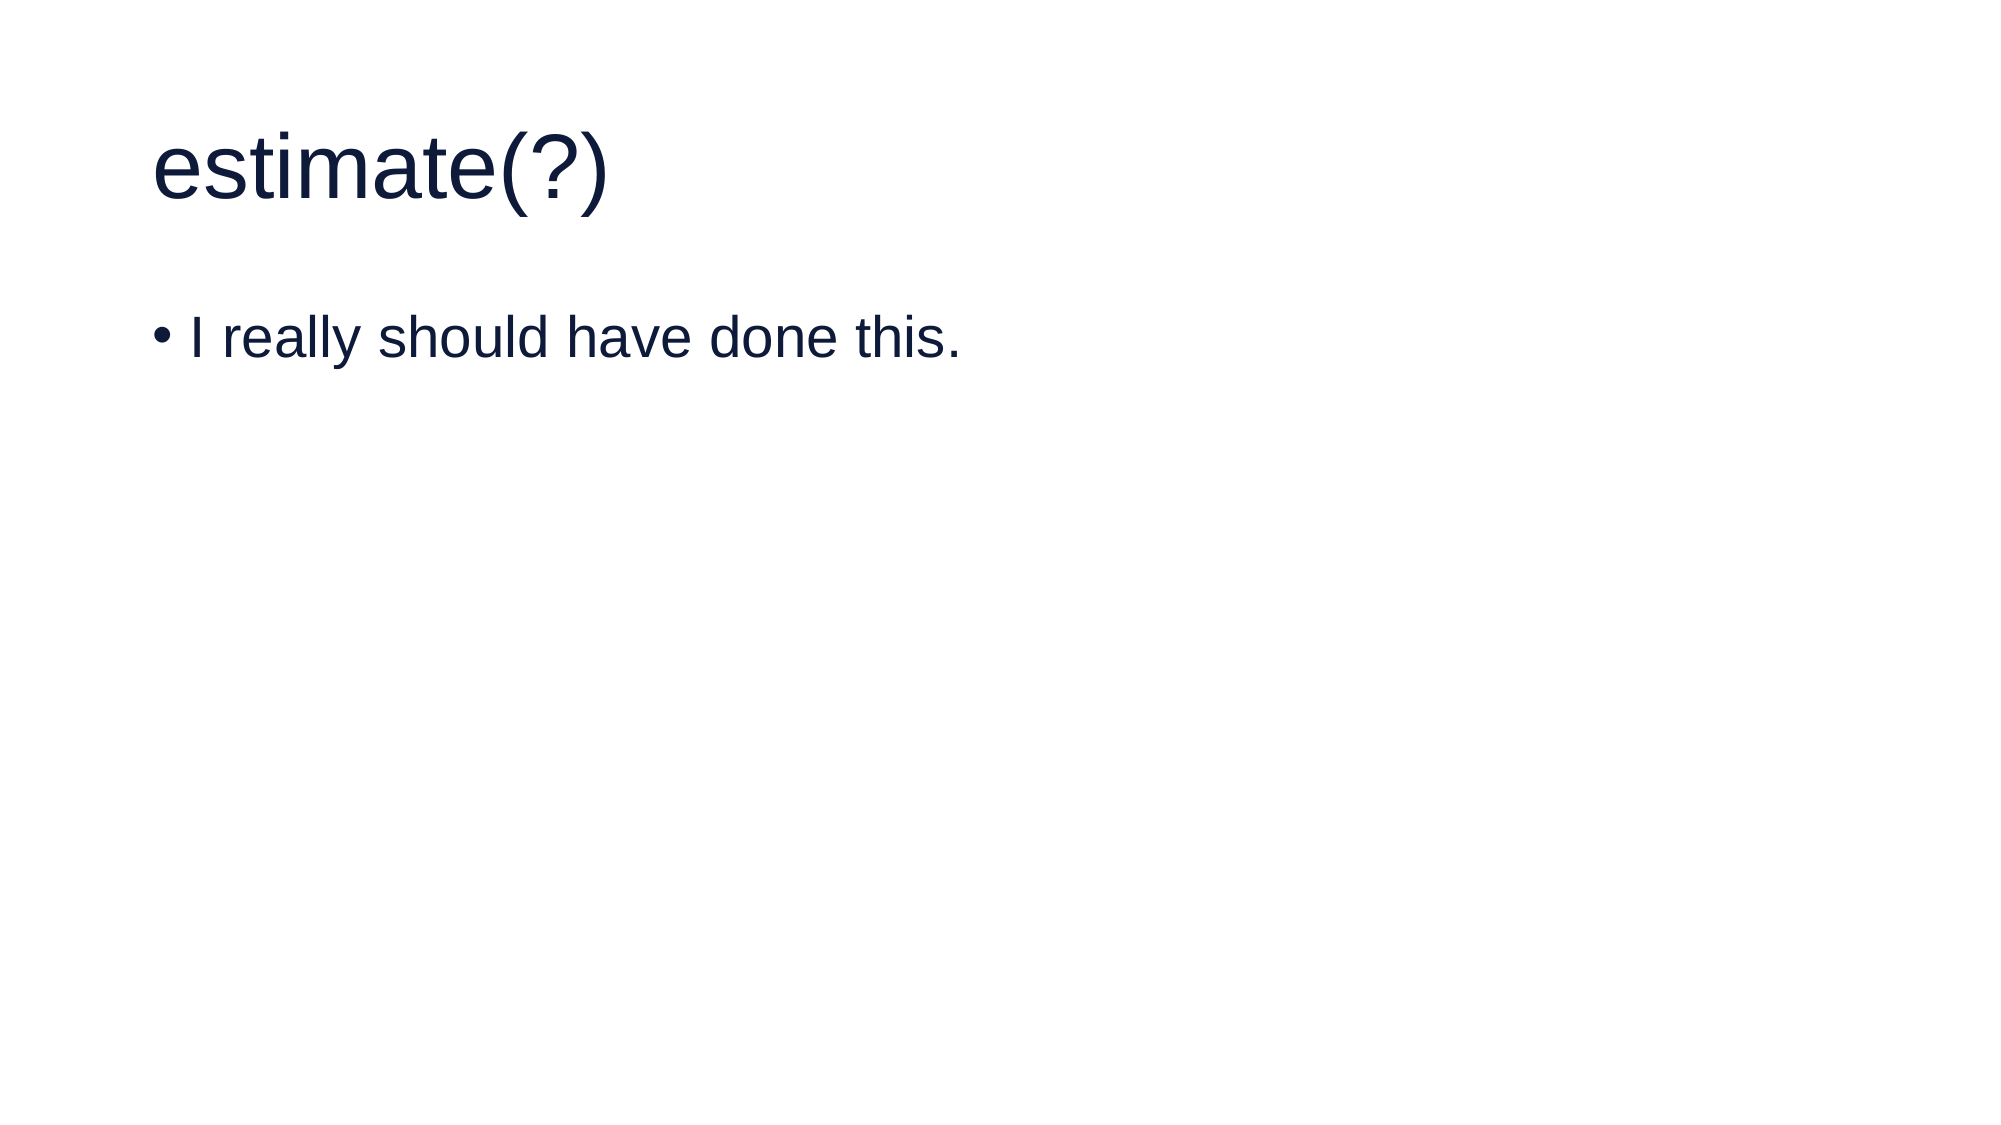

# estimate(?)
I really should have done this.